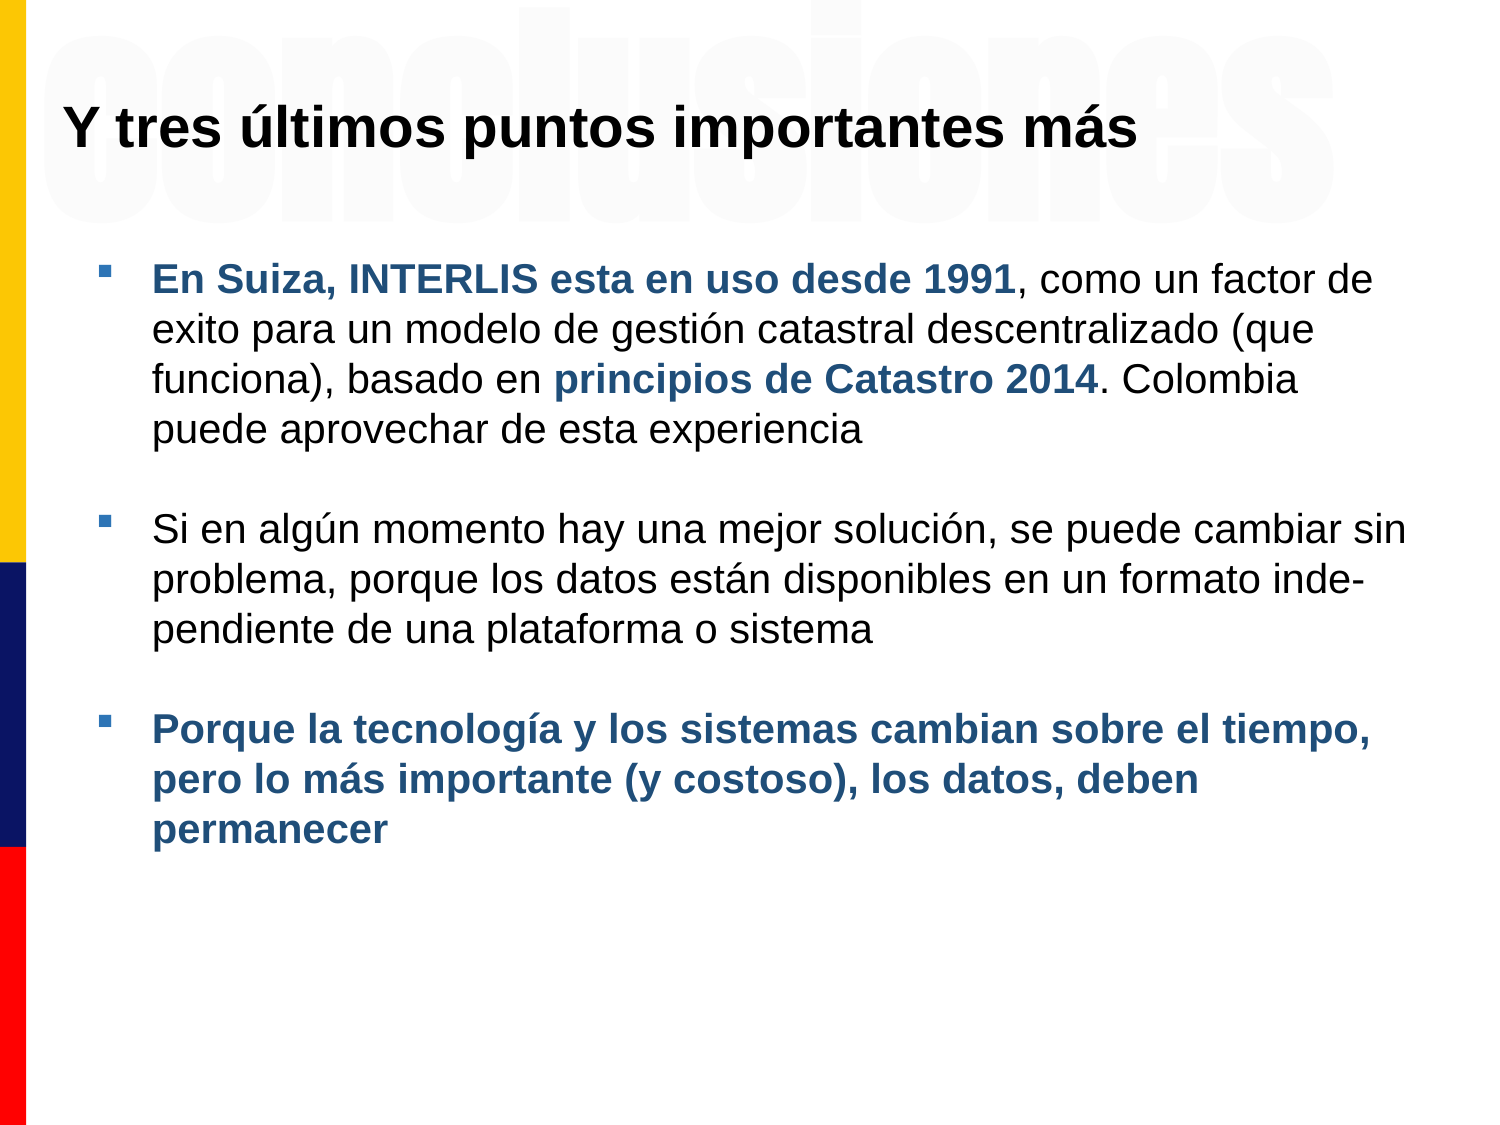

conclusiones
# Y tres últimos puntos importantes más
En Suiza, INTERLIS esta en uso desde 1991, como un factor de exito para un modelo de gestión catastral descentralizado (que funciona), basado en principios de Catastro 2014. Colombia puede aprovechar de esta experiencia

Si en algún momento hay una mejor solución, se puede cambiar sin problema, porque los datos están disponibles en un formato inde-pendiente de una plataforma o sistema

Porque la tecnología y los sistemas cambian sobre el tiempo, pero lo más importante (y costoso), los datos, deben permanecer